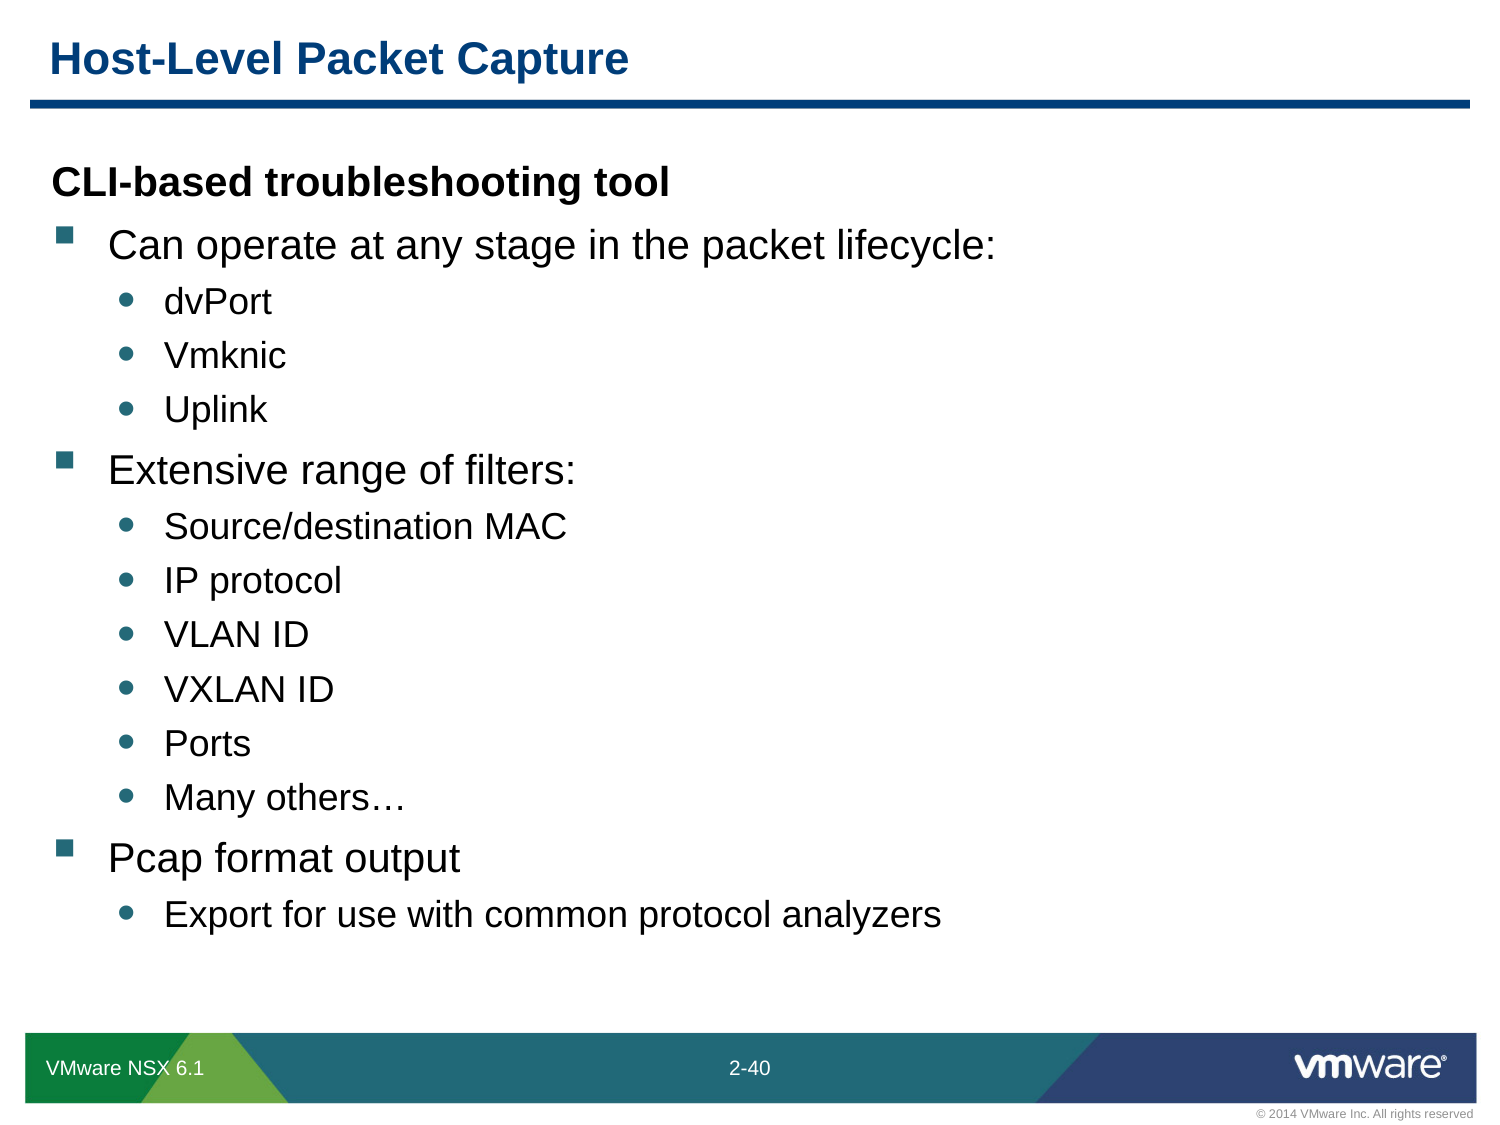

# Host-Level Packet Capture
CLI-based troubleshooting tool
Can operate at any stage in the packet lifecycle:
dvPort
Vmknic
Uplink
Extensive range of filters:
Source/destination MAC
IP protocol
VLAN ID
VXLAN ID
Ports
Many others…
Pcap format output
Export for use with common protocol analyzers